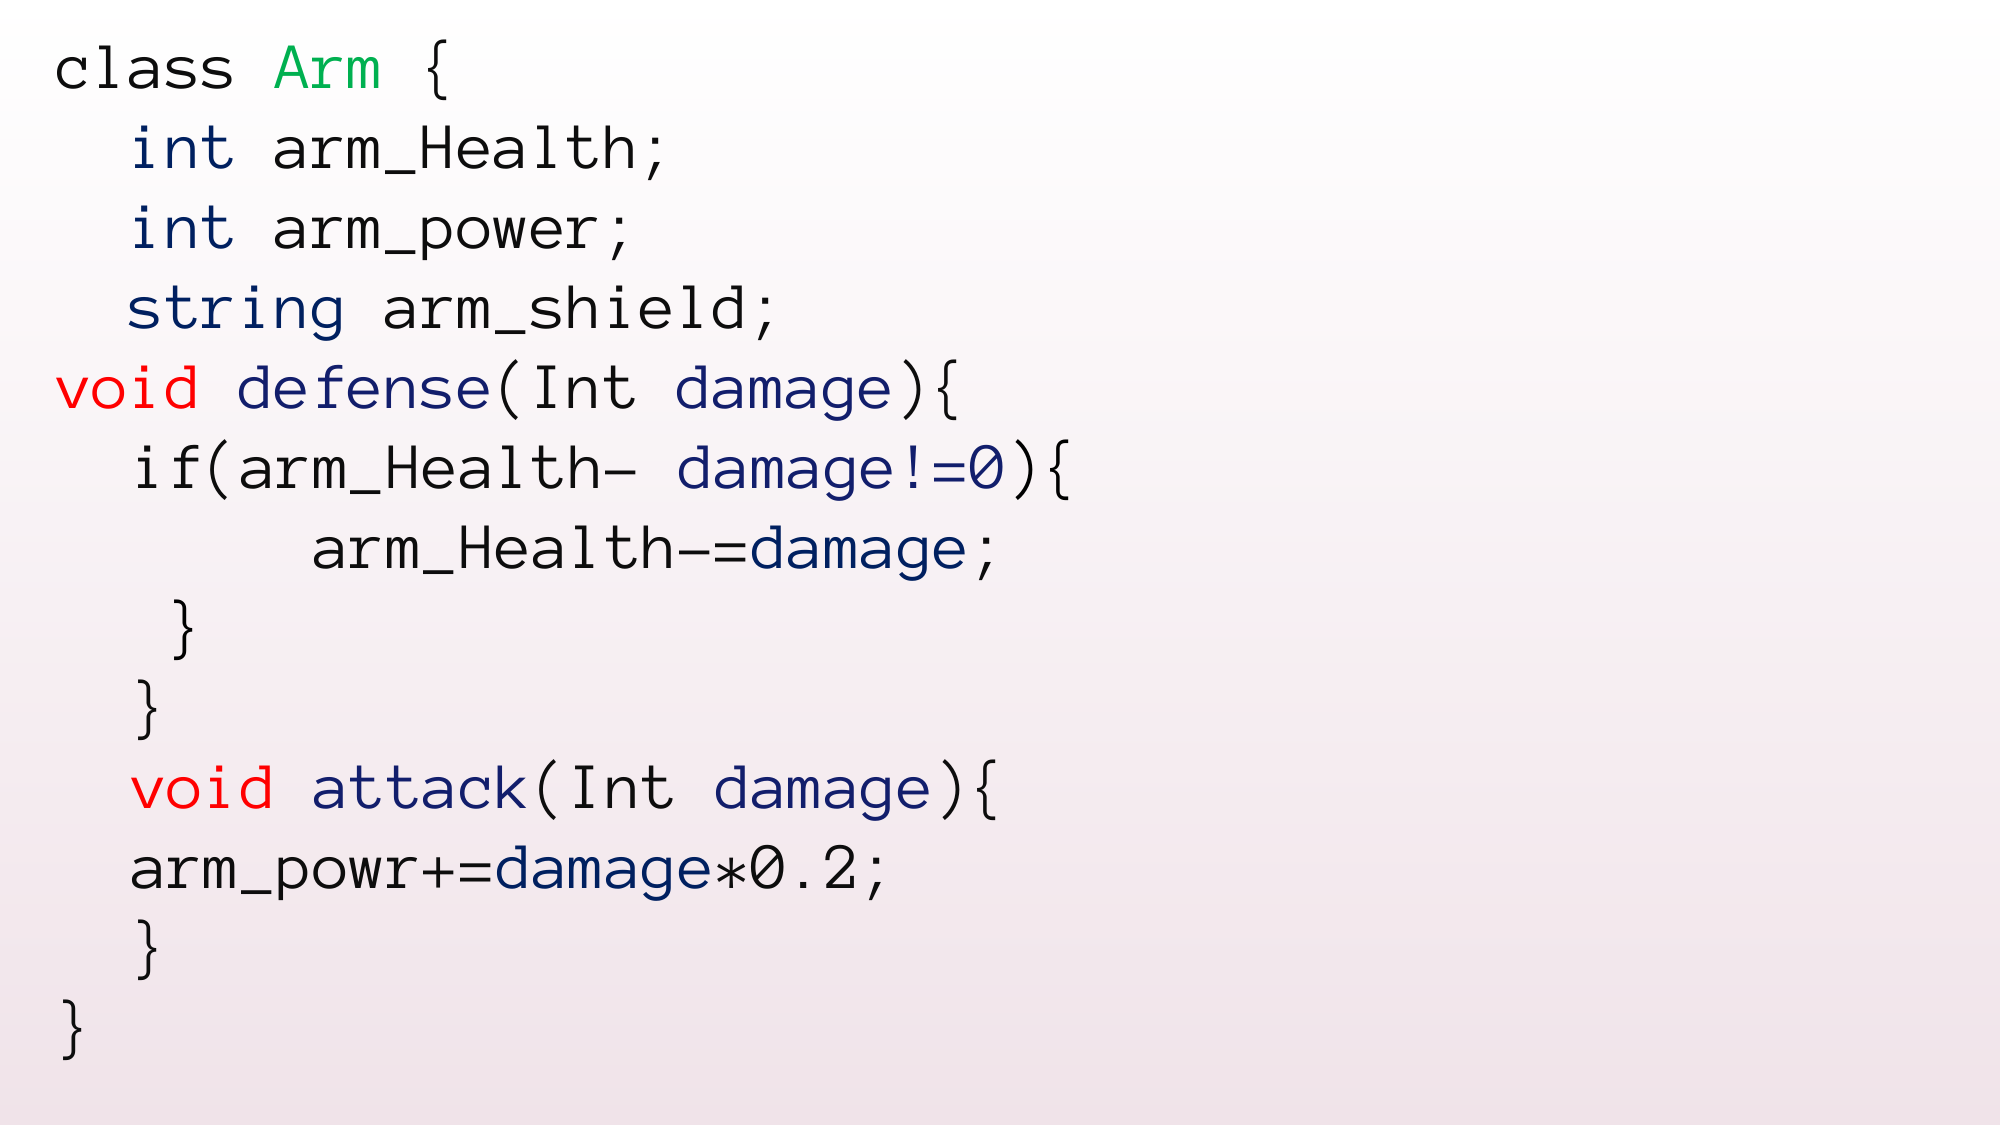

class Arm {
  int arm_Health;
  int arm_power;
  string arm_shield;
void defense(Int damage){
if(arm_Health- damage!=0){
     arm_Health-=damage;
 }
}
void attack(Int damage){
arm_powr+=damage*0.2;
}
}